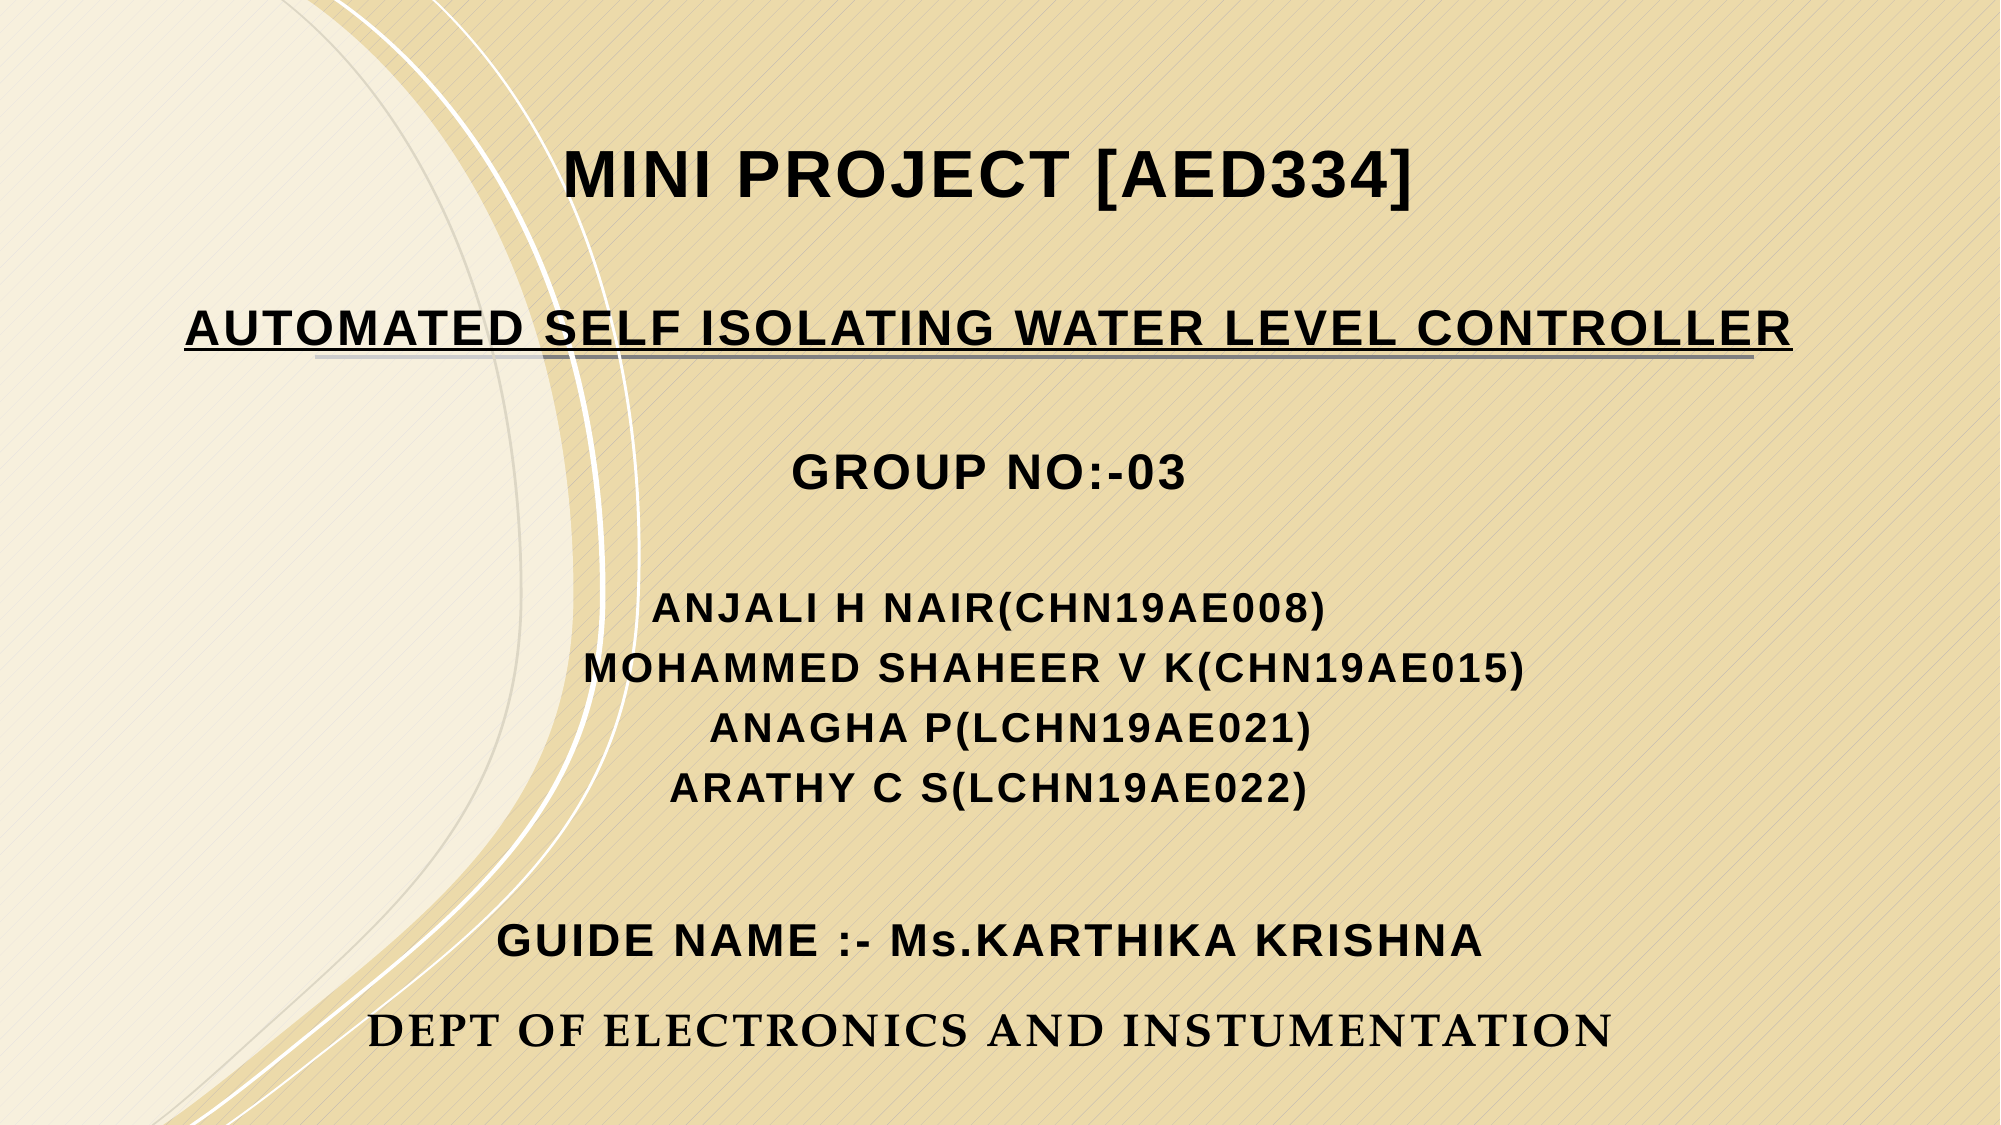

# MINI PROJECT [AED334] AUTOMATED SELF ISOLATING WATER LEVEL CONTROLLER GROUP NO:-03 ANJALI H NAIR(CHN19AE008)          MOHAMMED SHAHEER V K(CHN19AE015)    ANAGHA P(LCHN19AE021) ARATHY C S(LCHN19AE022)
GUIDE NAME :- Ms.KARTHIKA KRISHNA
DEPT OF ELECTRONICS AND INSTUMENTATION